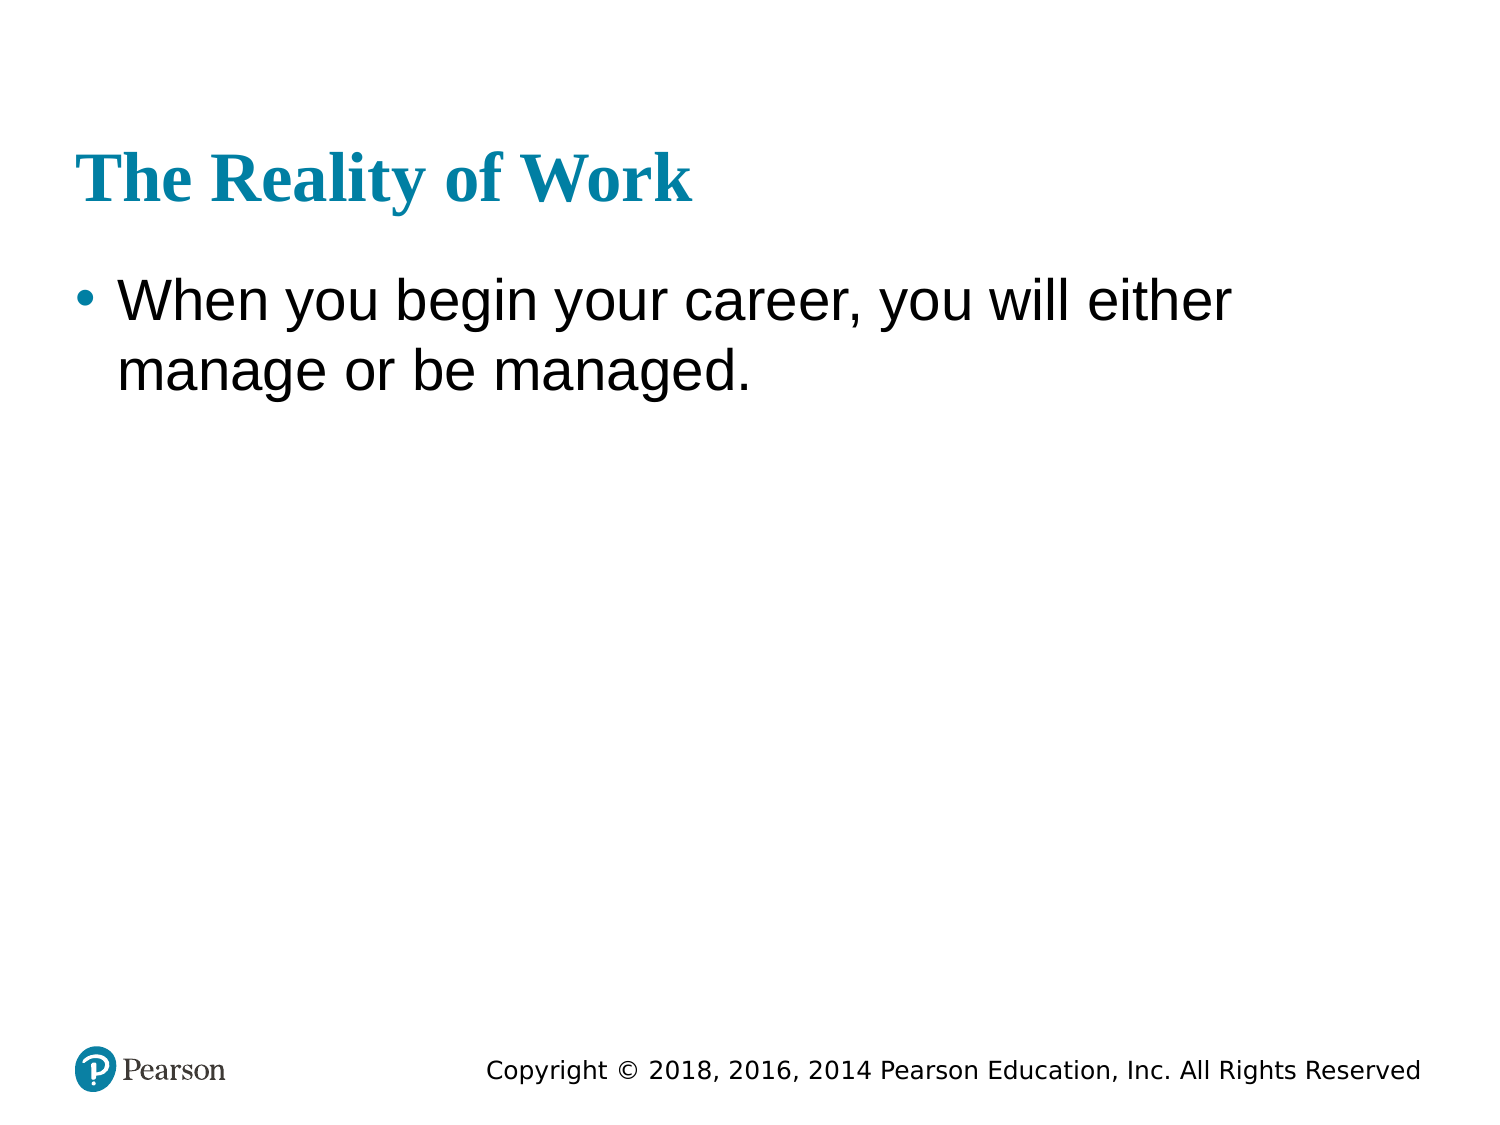

# The Reality of Work
When you begin your career, you will either manage or be managed.